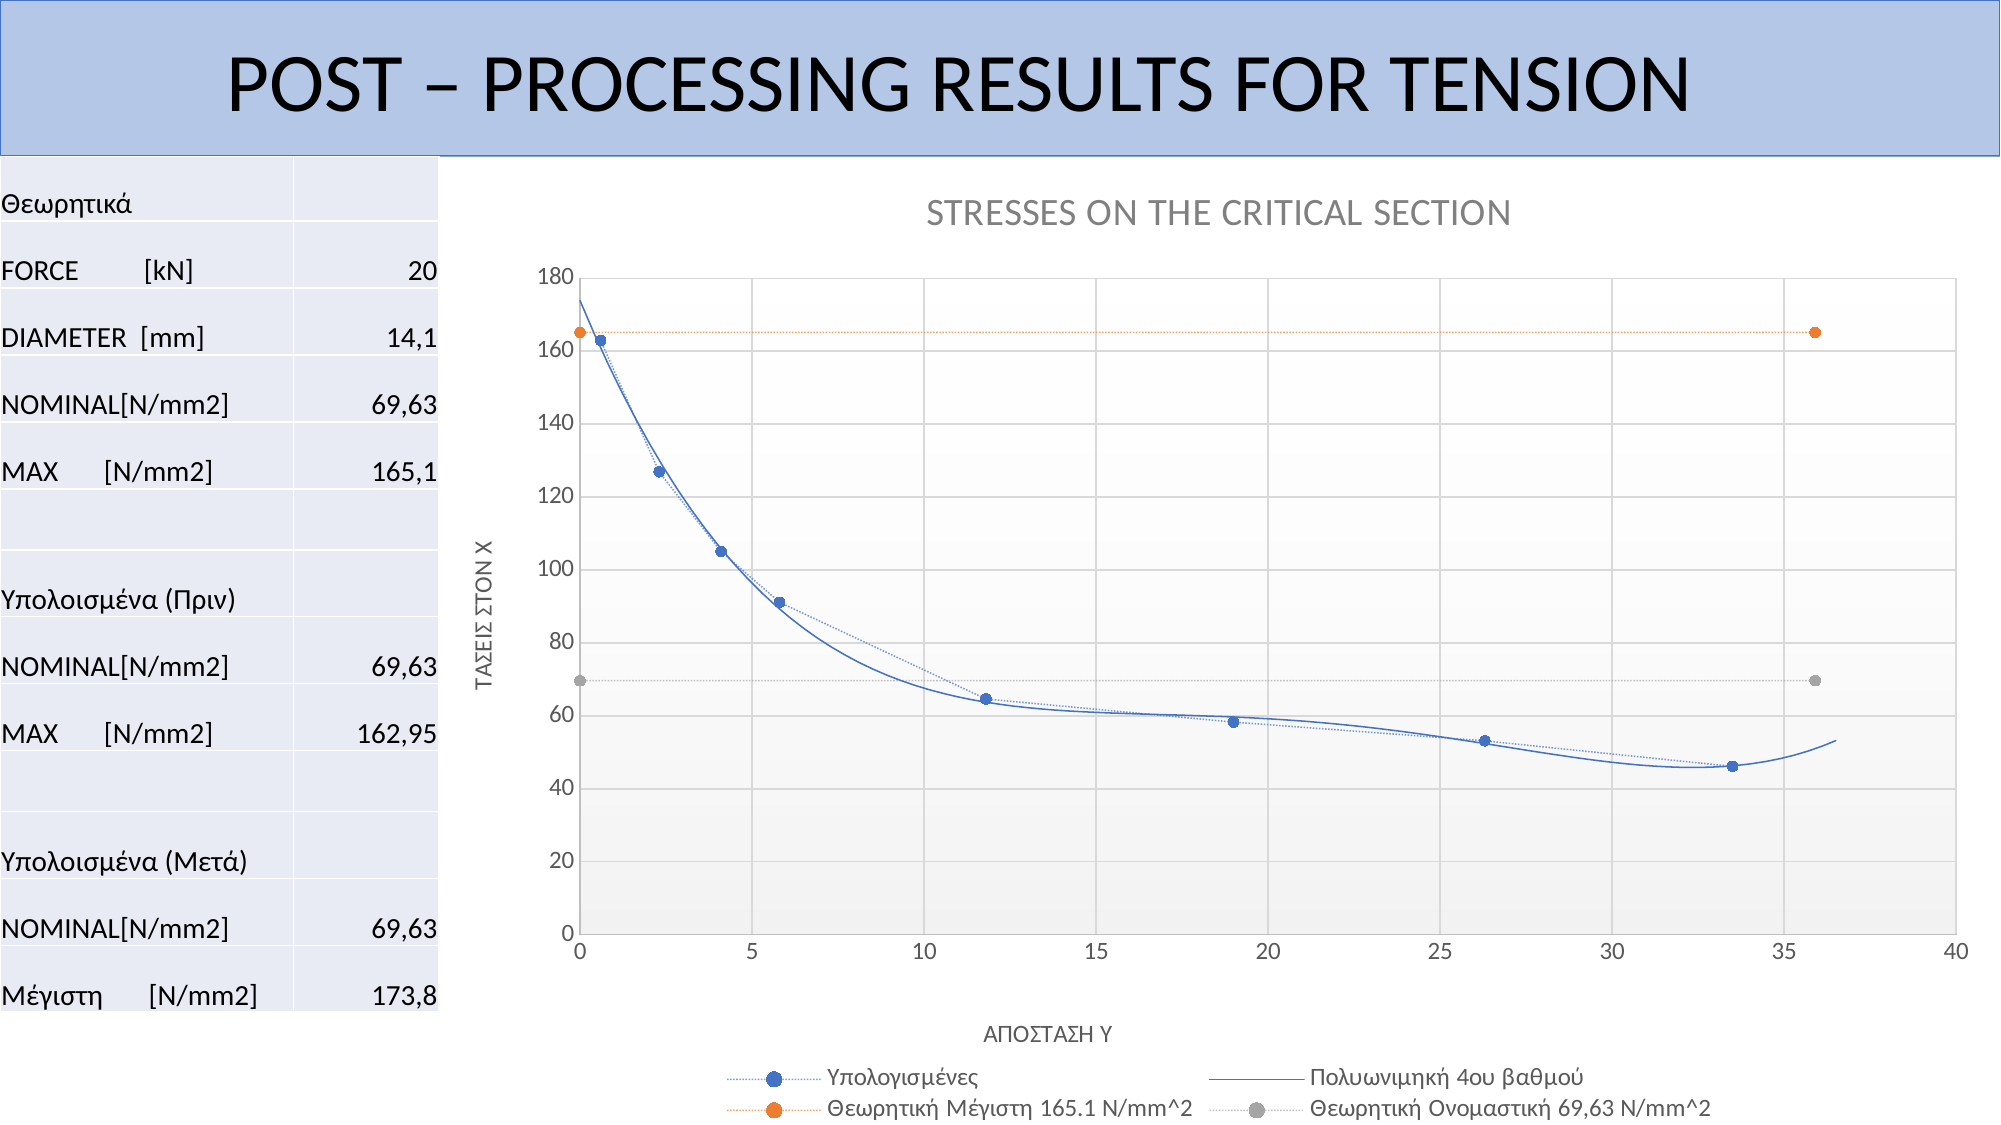

POST – PROCESSING RESULTS FOR TENSION
| Θεωρητικά |  |
| --- | --- |
| FORCE [kN] | 20 |
| DIAMETER [mm] | 14,1 |
| NOMINAL[N/mm2] | 69,63 |
| MAX [N/mm2] | 165,1 |
|  |  |
| Υπολοισμένα (Πριν) |  |
| NOMINAL[N/mm2] | 69,63 |
| MAX [N/mm2] | 162,95 |
|  |  |
| Υπολοισμένα (Μετά) |  |
| NOMINAL[N/mm2] | 69,63 |
| Μέγιστη [N/mm2] | 173,8 |

### Chart: STRESSES ON THE CRITICAL SECTION

| Category |  |  |  |
|---|---|---|---|